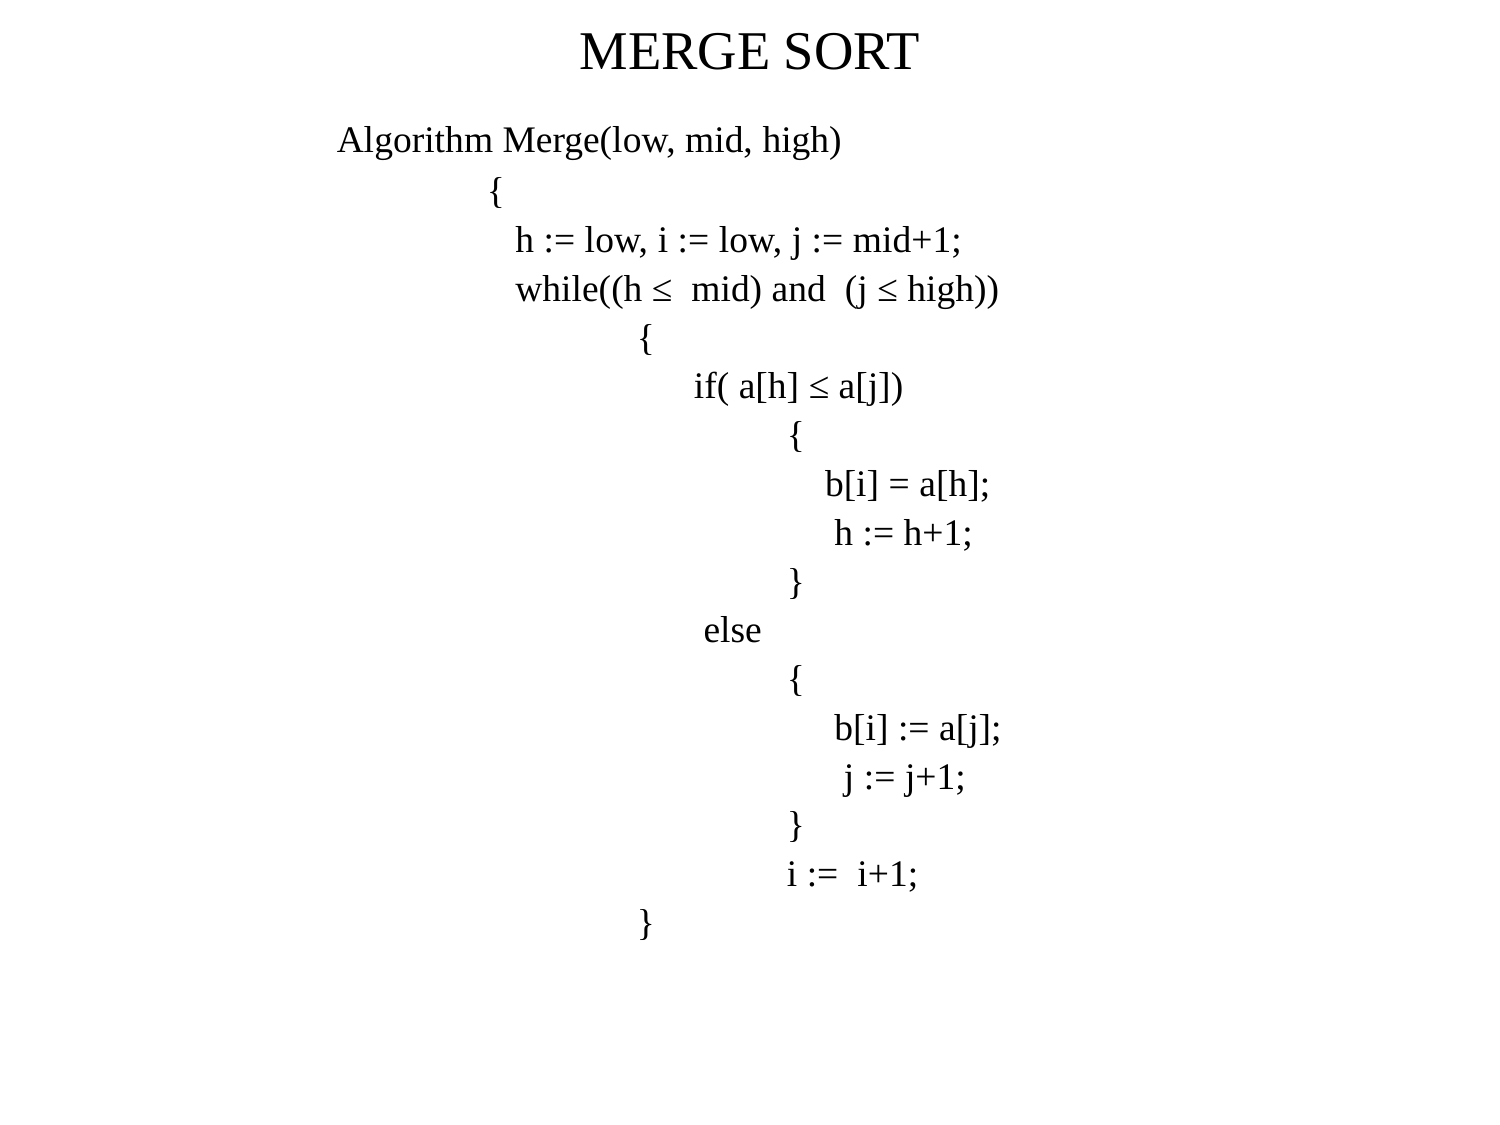

# MERGE SORT
	Algorithm Merge(low, mid, high)
		{
		   h := low, i := low, j := mid+1;
		   while((h ≤  mid) and  (j ≤ high))
			{
			      if( a[h] ≤ a[j])
				{
				    b[i] = a[h];
				     h := h+1;
				}
			       else
				{
				     b[i] := a[j];
				      j := j+1;
				}
				i :=  i+1;
			}